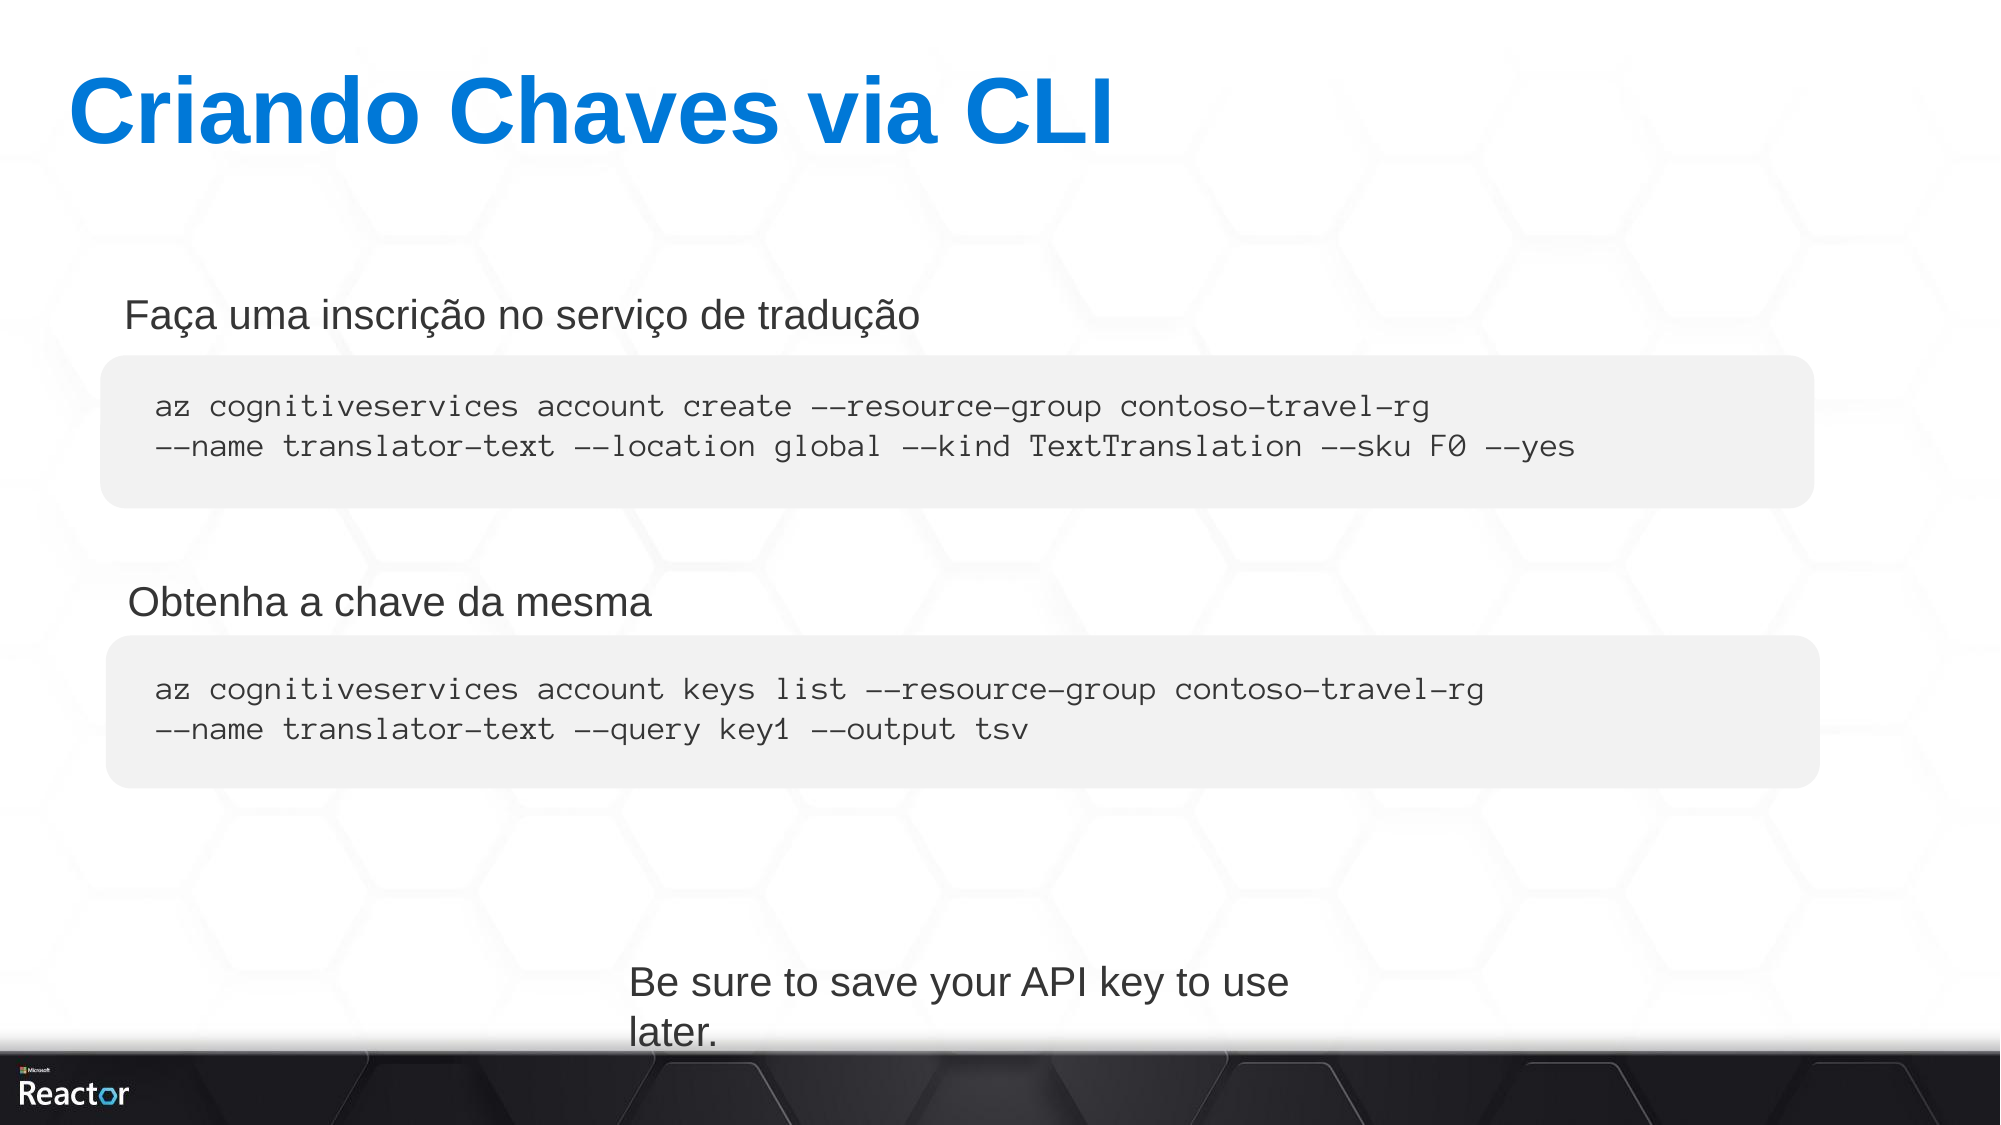

# Criando Chaves via CLI
Faça uma inscrição no serviço de tradução

az cognitiveservices account create --resource-group contoso-travel-rg
--name translator-text --location global --kind TextTranslation --sku F0 --yes
Obtenha a chave da mesma

az cognitiveservices account keys list --resource-group contoso-travel-rg
--name translator-text --query key1 --output tsv
Be sure to save your API key to use later.